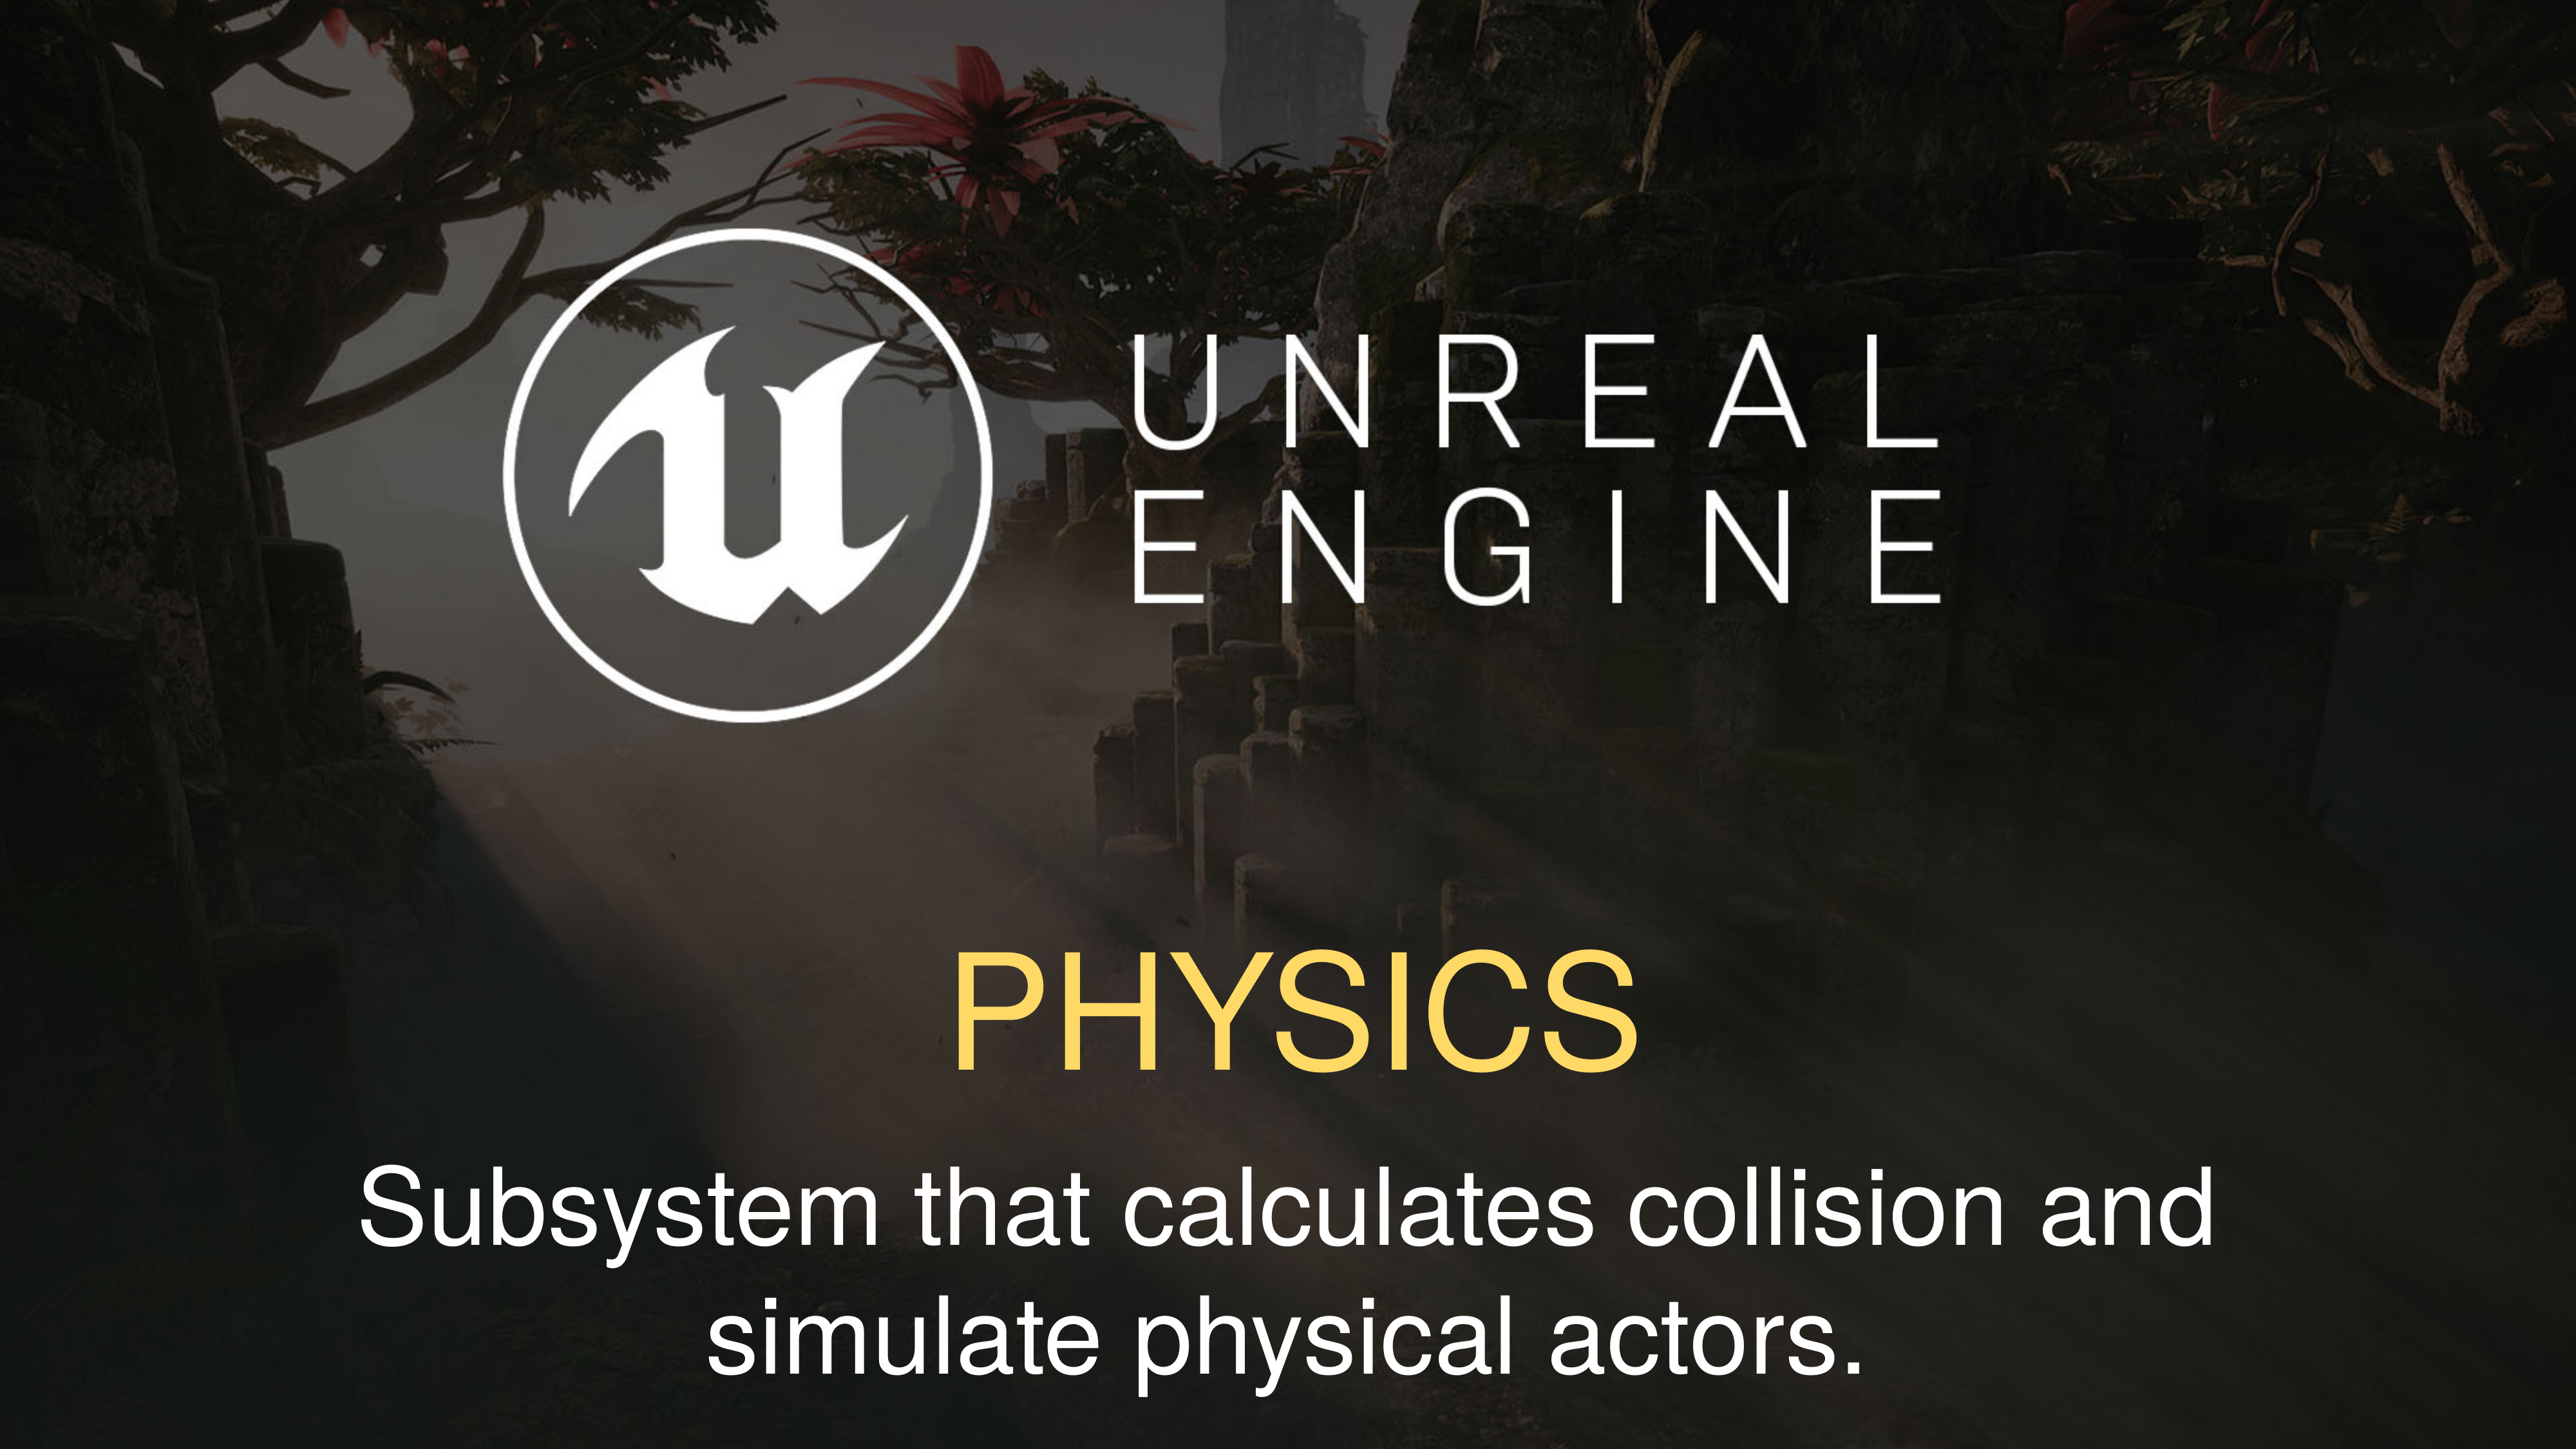

PHYSICS

Subsystem that calculates collision and simulate physical actors.